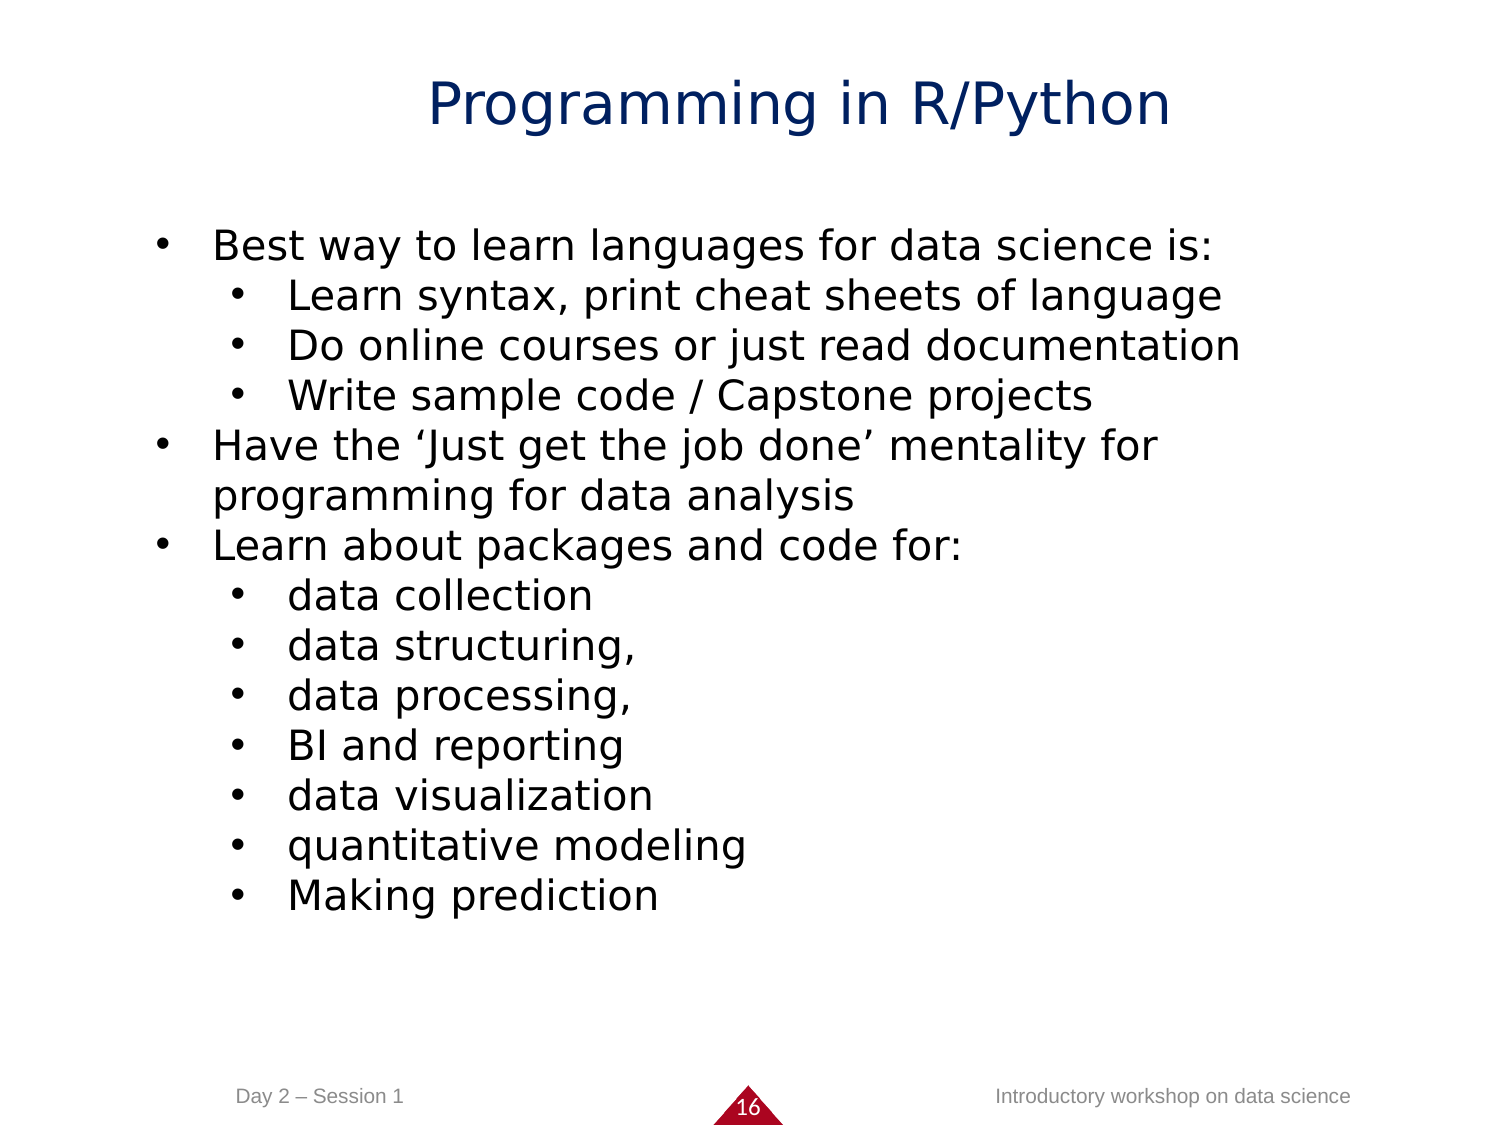

Programming in R/Python
Best way to learn languages for data science is:
Learn syntax, print cheat sheets of language
Do online courses or just read documentation
Write sample code / Capstone projects
Have the ‘Just get the job done’ mentality for programming for data analysis
Learn about packages and code for:
data collection
data structuring,
data processing,
BI and reporting
data visualization
quantitative modeling
Making prediction

16